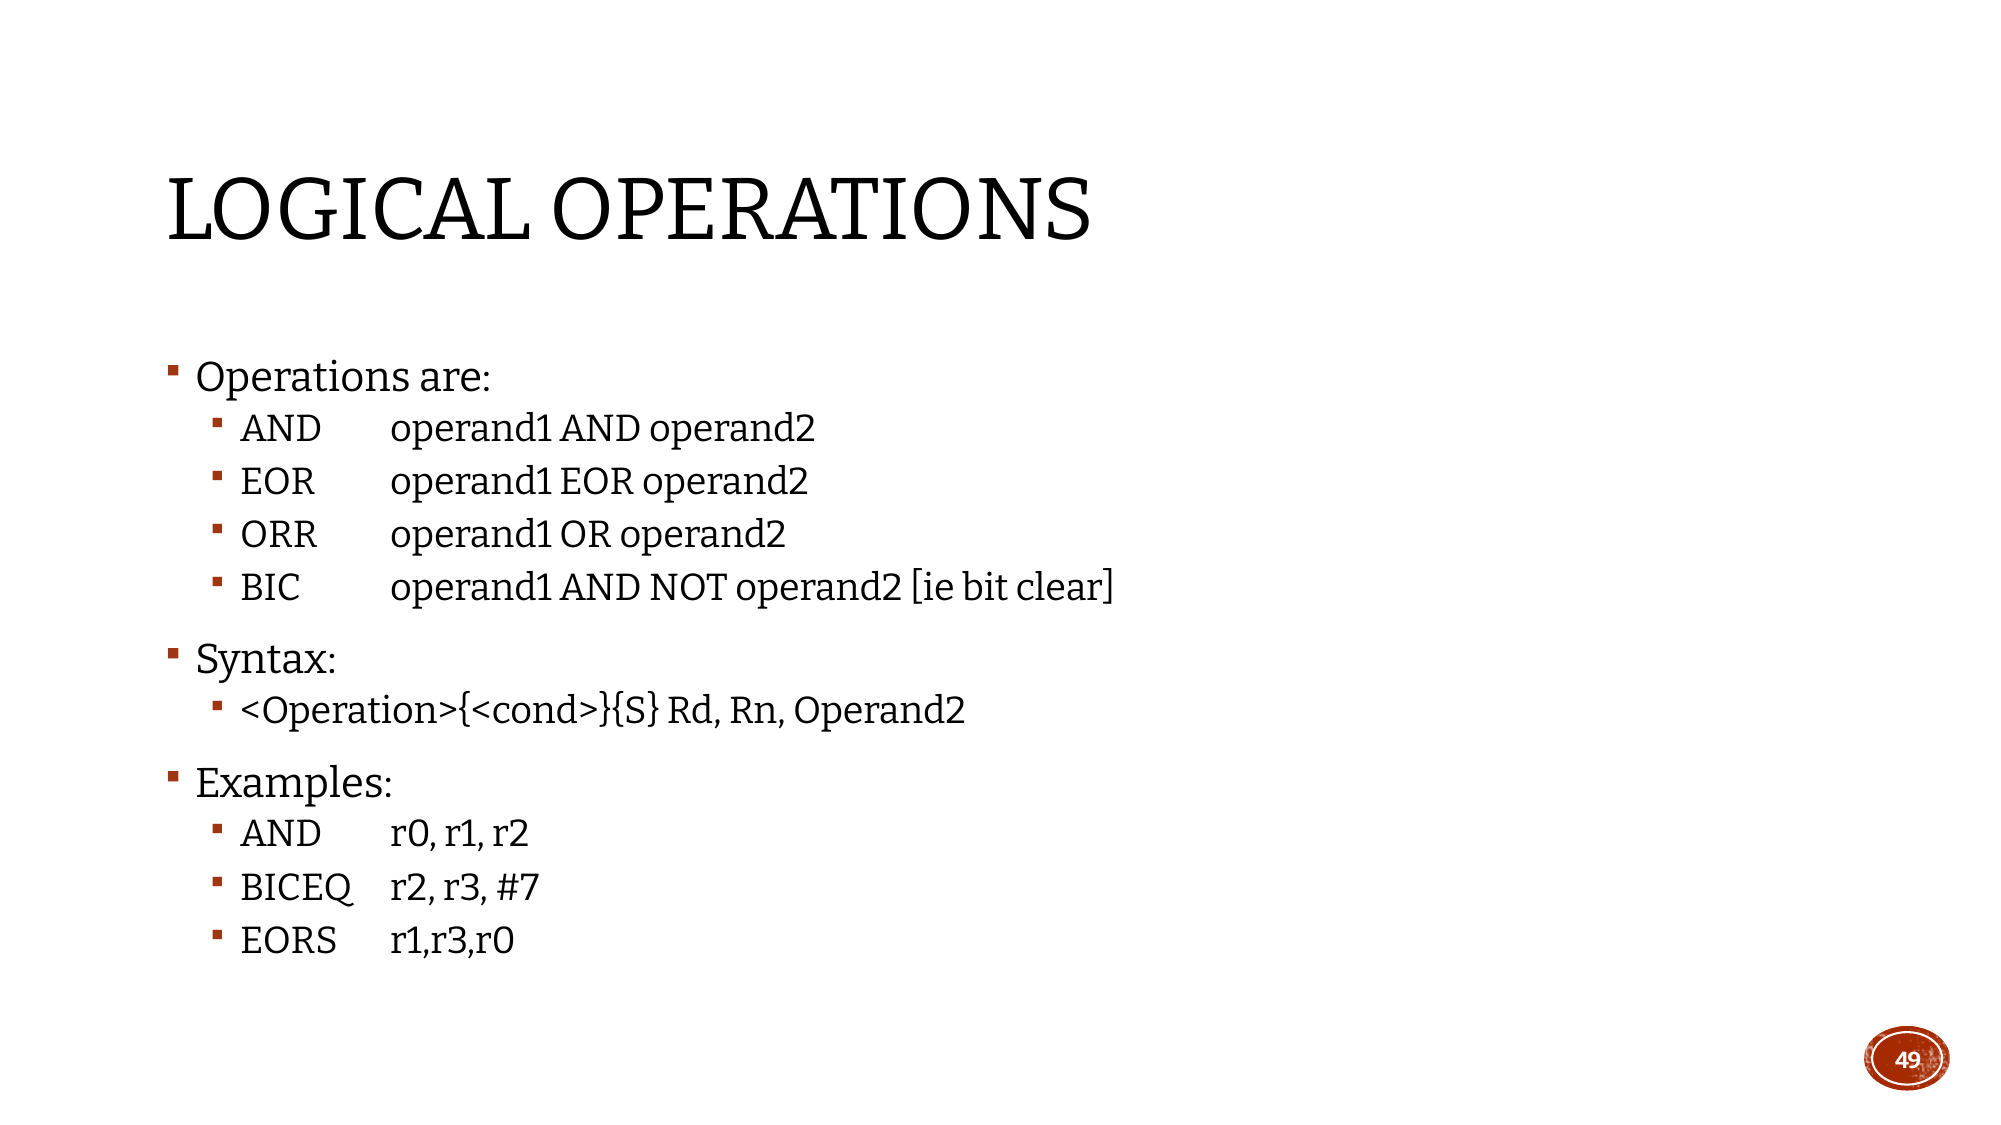

# Logical Operations
Operations are:
AND	operand1 AND operand2
EOR	operand1 EOR operand2
ORR	operand1 OR operand2
BIC	operand1 AND NOT operand2 [ie bit clear]
Syntax:
<Operation>{<cond>}{S} Rd, Rn, Operand2
Examples:
AND	r0, r1, r2
BICEQ	r2, r3, #7
EORS	r1,r3,r0

49